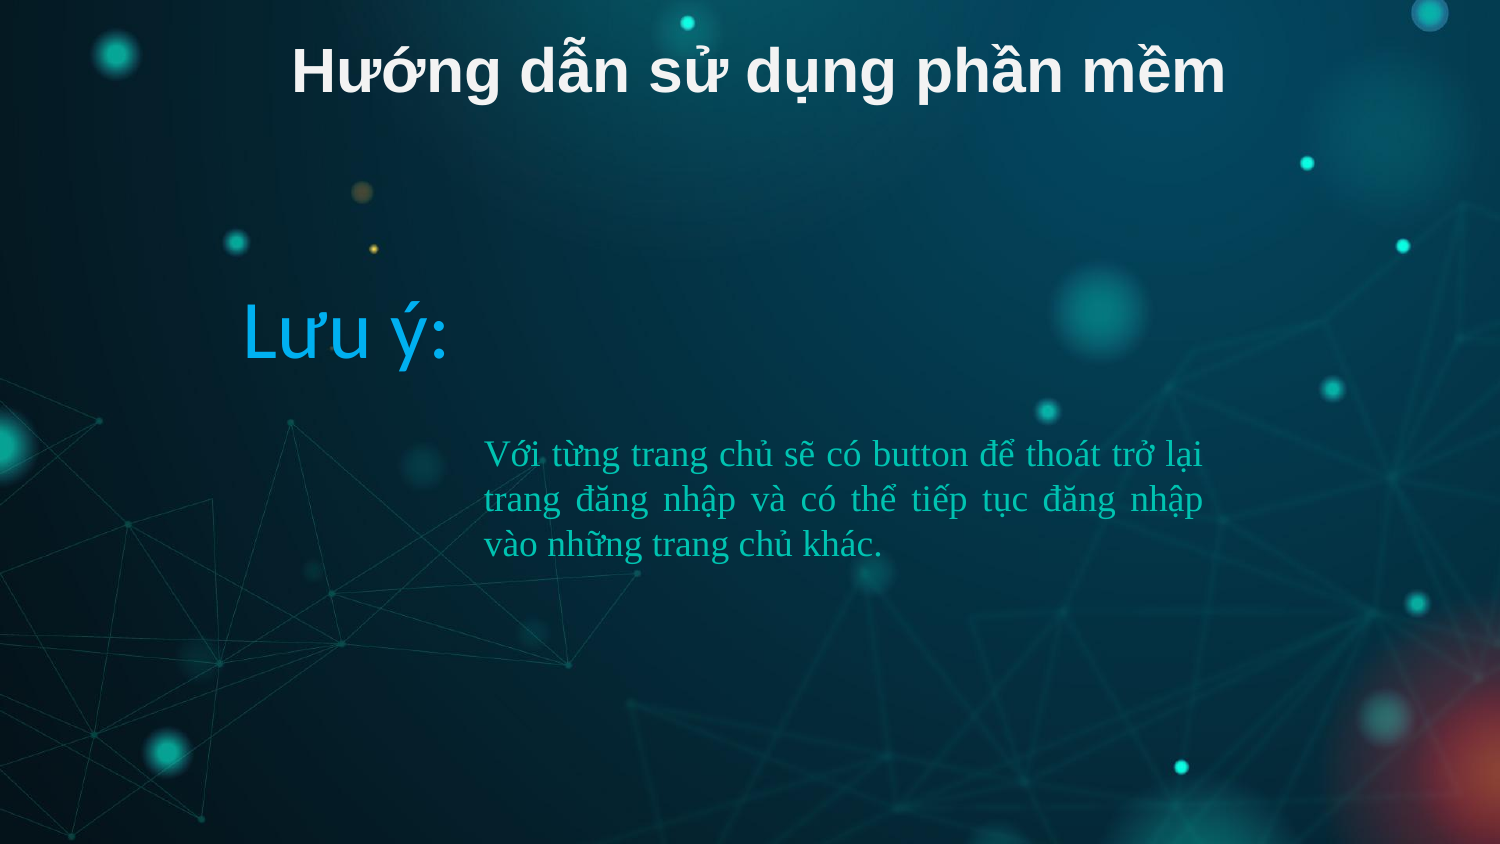

# Hướng dẫn sử dụng phần mềm
Lưu ý:
Với từng trang chủ sẽ có button để thoát trở lại trang đăng nhập và có thể tiếp tục đăng nhập vào những trang chủ khác.